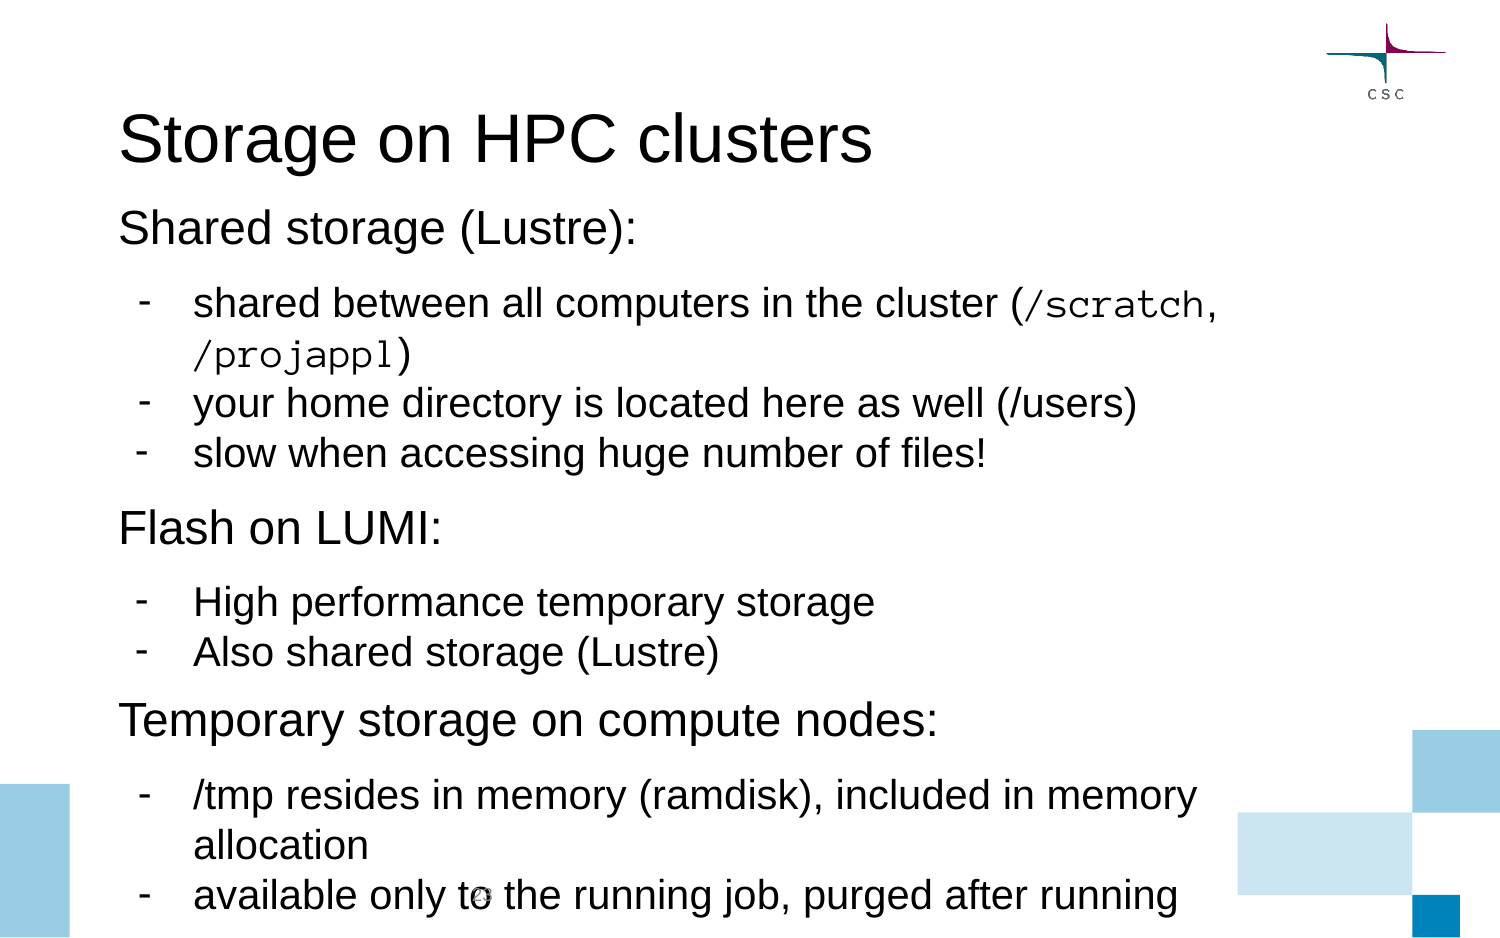

# Storage on HPC clusters
Shared storage (Lustre):
shared between all computers in the cluster (/scratch, /projappl)
your home directory is located here as well (/users)
slow when accessing huge number of files!
Flash on LUMI:
High performance temporary storage
Also shared storage (Lustre)
Temporary storage on compute nodes:
/tmp resides in memory (ramdisk), included in memory allocation
available only to the running job, purged after running
23